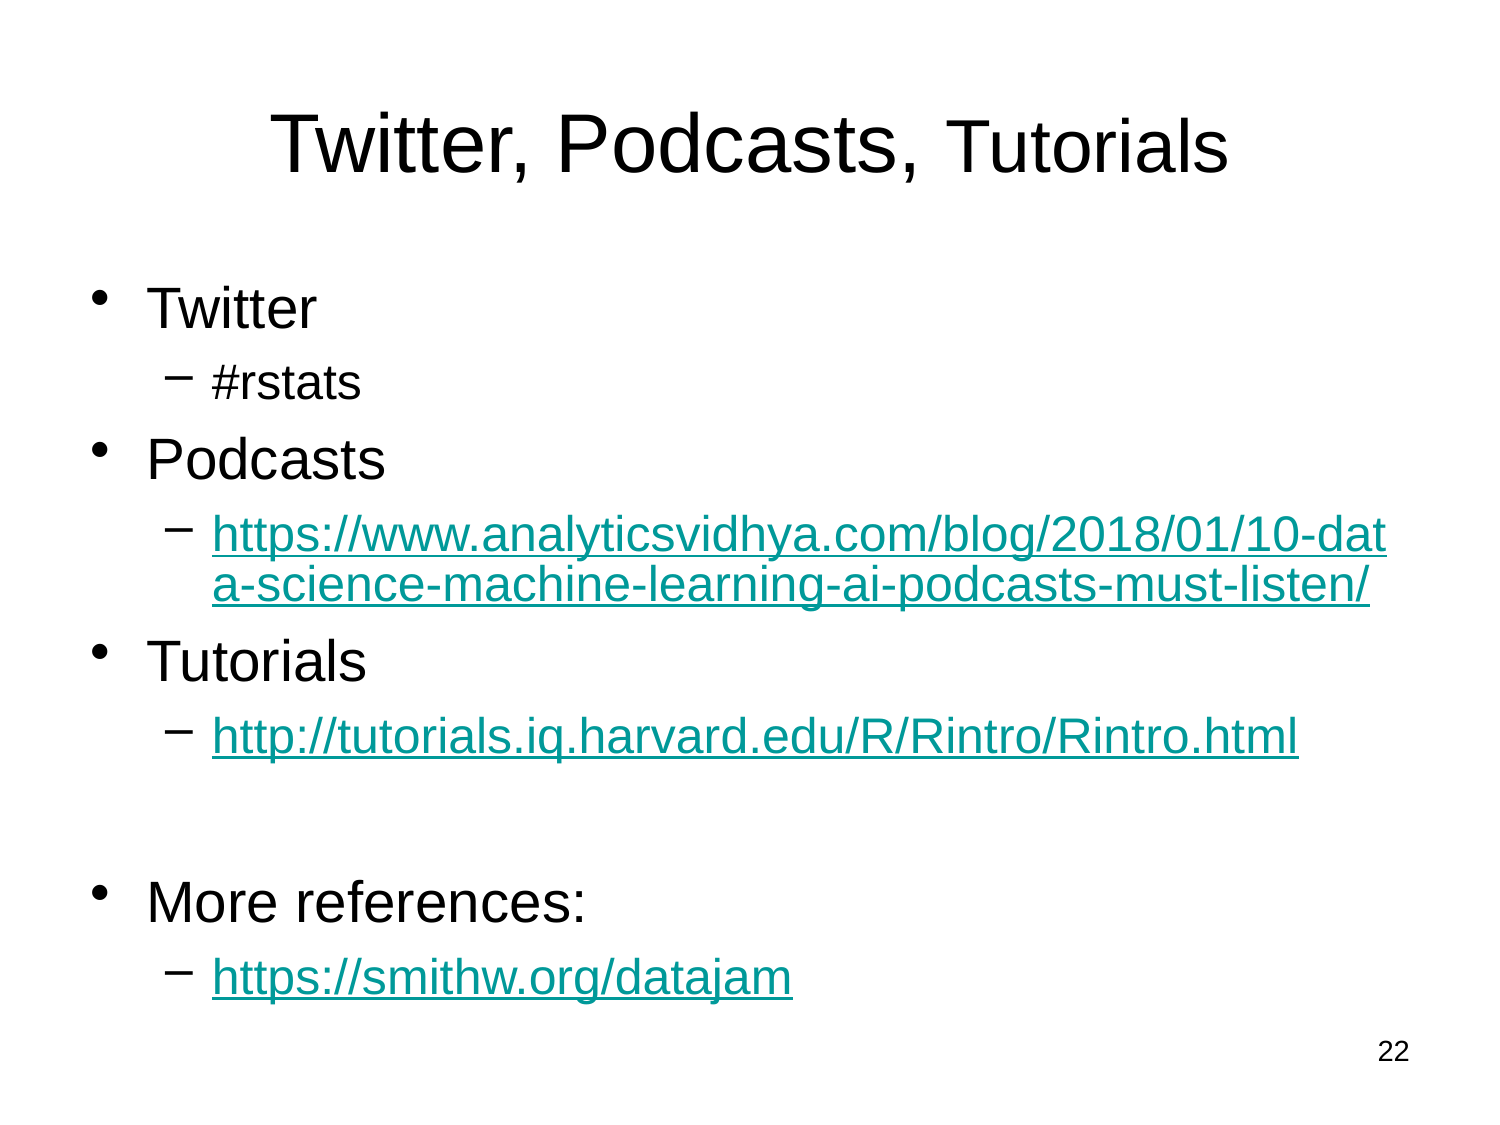

# Twitter, Podcasts, Tutorials
Twitter
#rstats
Podcasts
https://www.analyticsvidhya.com/blog/2018/01/10-data-science-machine-learning-ai-podcasts-must-listen/
Tutorials
http://tutorials.iq.harvard.edu/R/Rintro/Rintro.html

More references:
https://smithw.org/datajam

22